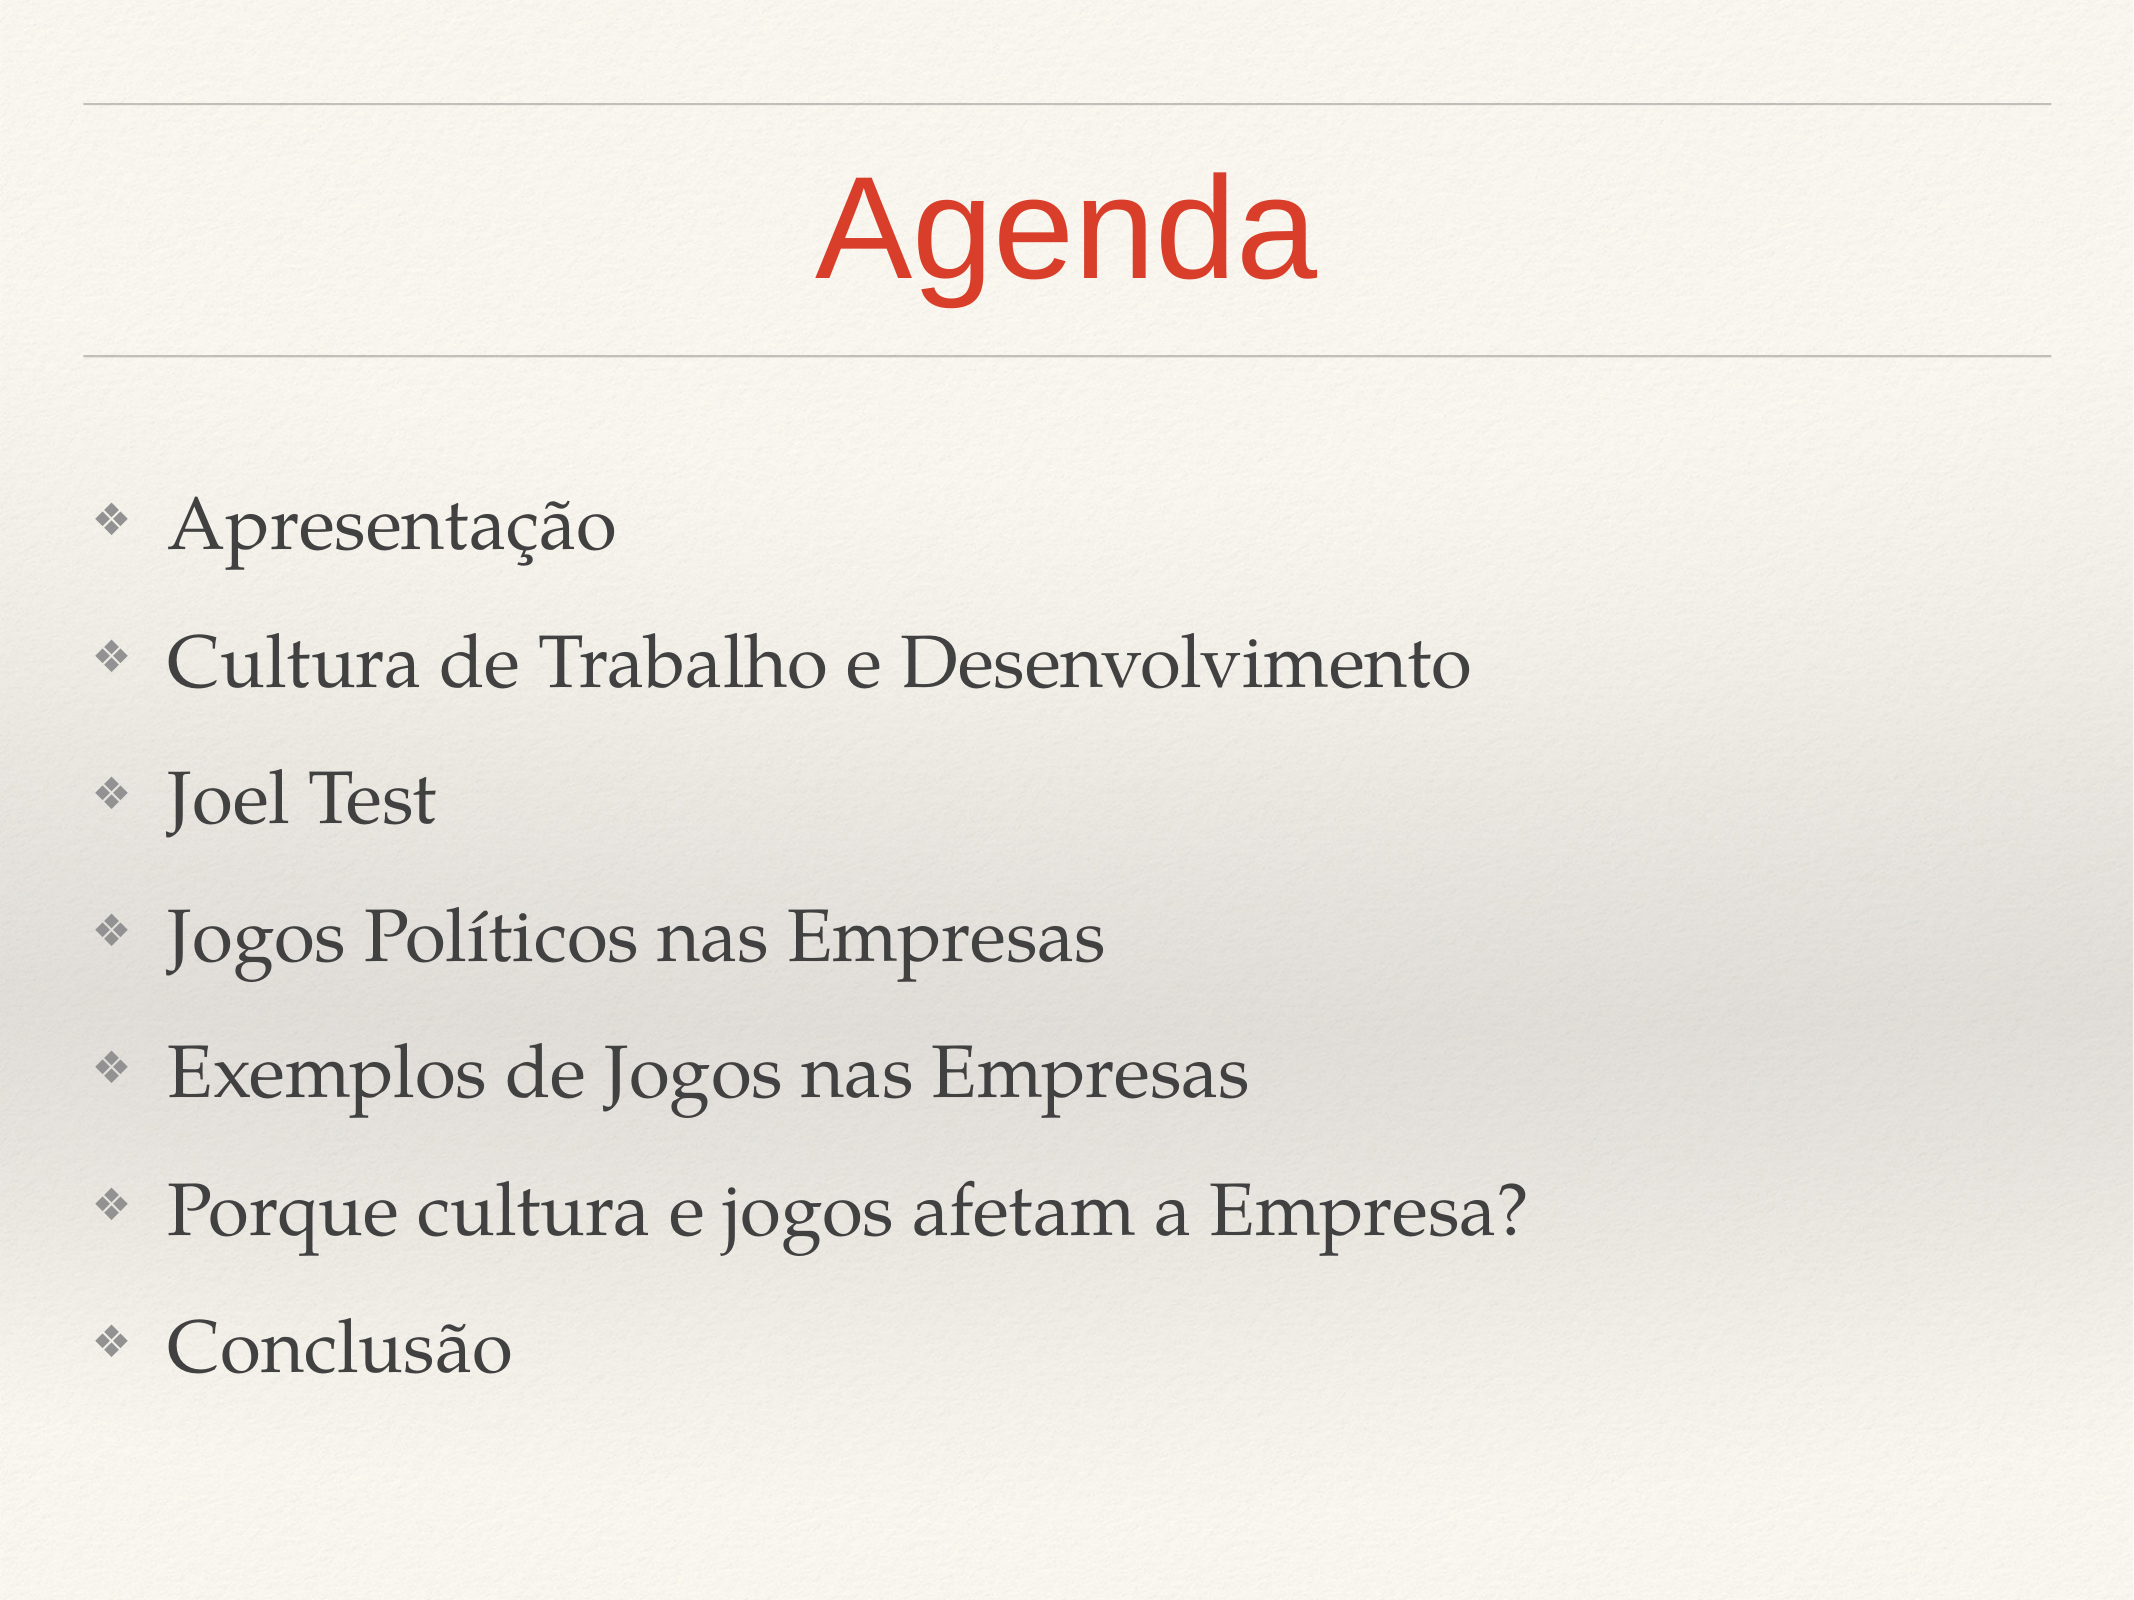

# Agenda
Apresentação
Cultura de Trabalho e Desenvolvimento
Joel Test
Jogos Políticos nas Empresas
Exemplos de Jogos nas Empresas
Porque cultura e jogos afetam a Empresa?
Conclusão